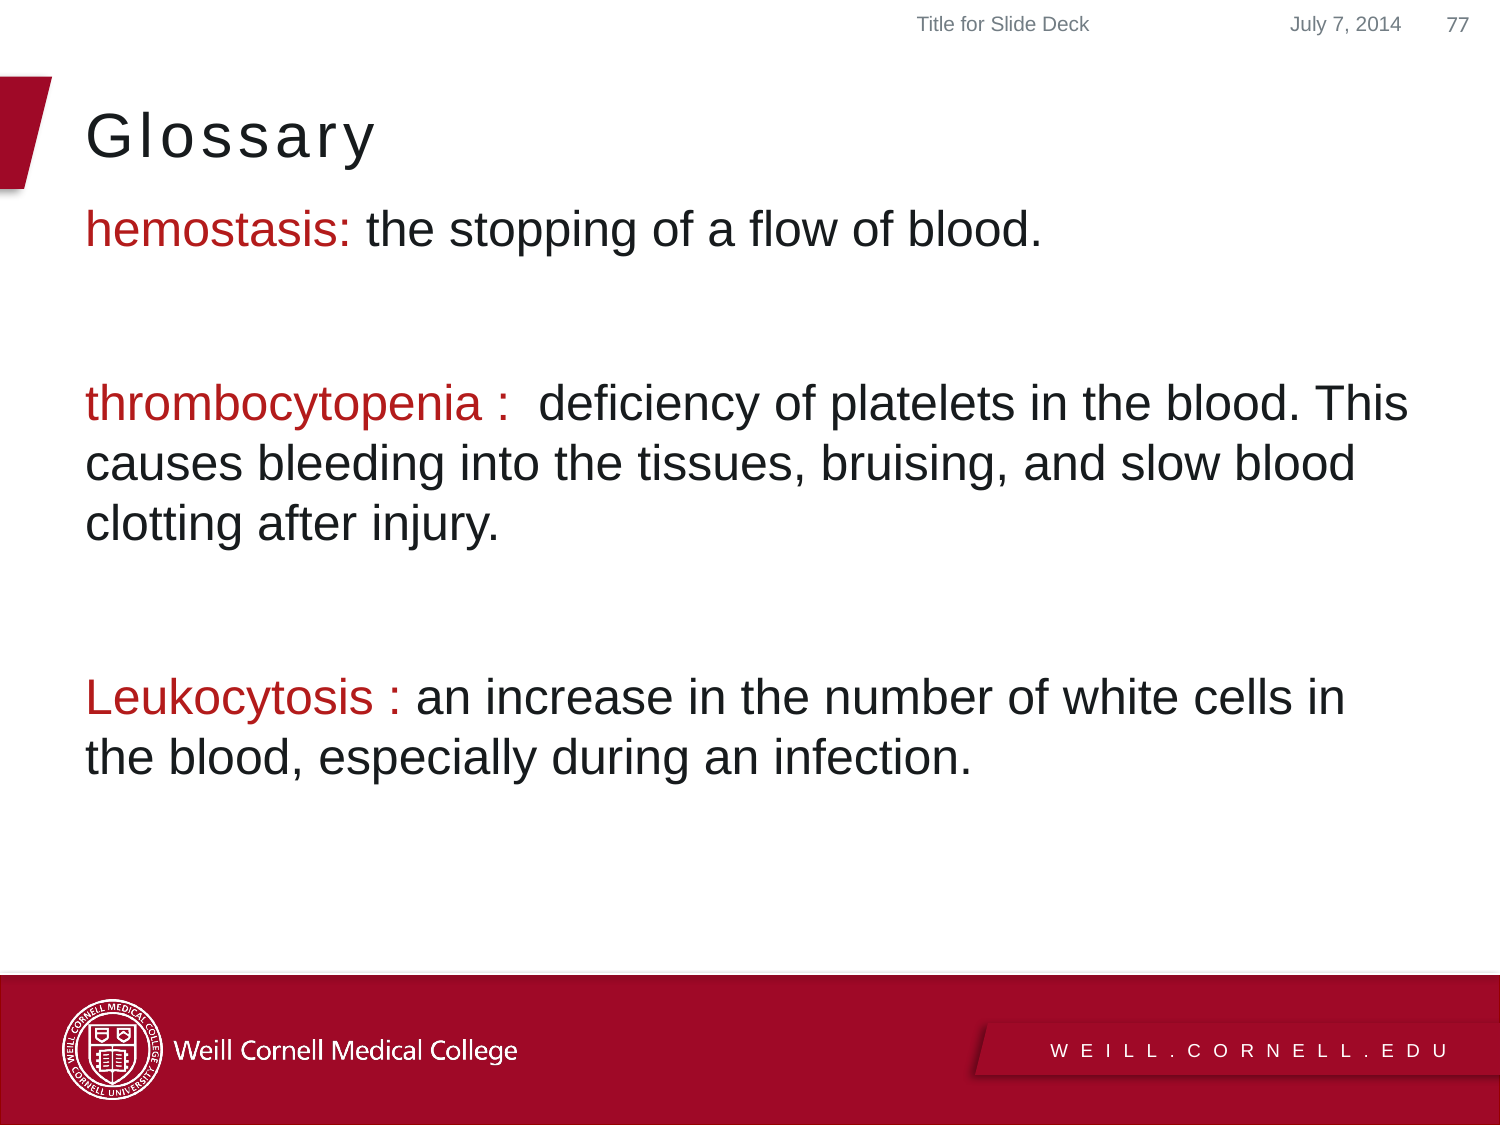

Title for Slide Deck
July 7, 2014
77
# Glossary
hemostasis: the stopping of a flow of blood.

thrombocytopenia :  deficiency of platelets in the blood. This causes bleeding into the tissues, bruising, and slow blood clotting after injury.

Leukocytosis : an increase in the number of white cells in the blood, especially during an infection.